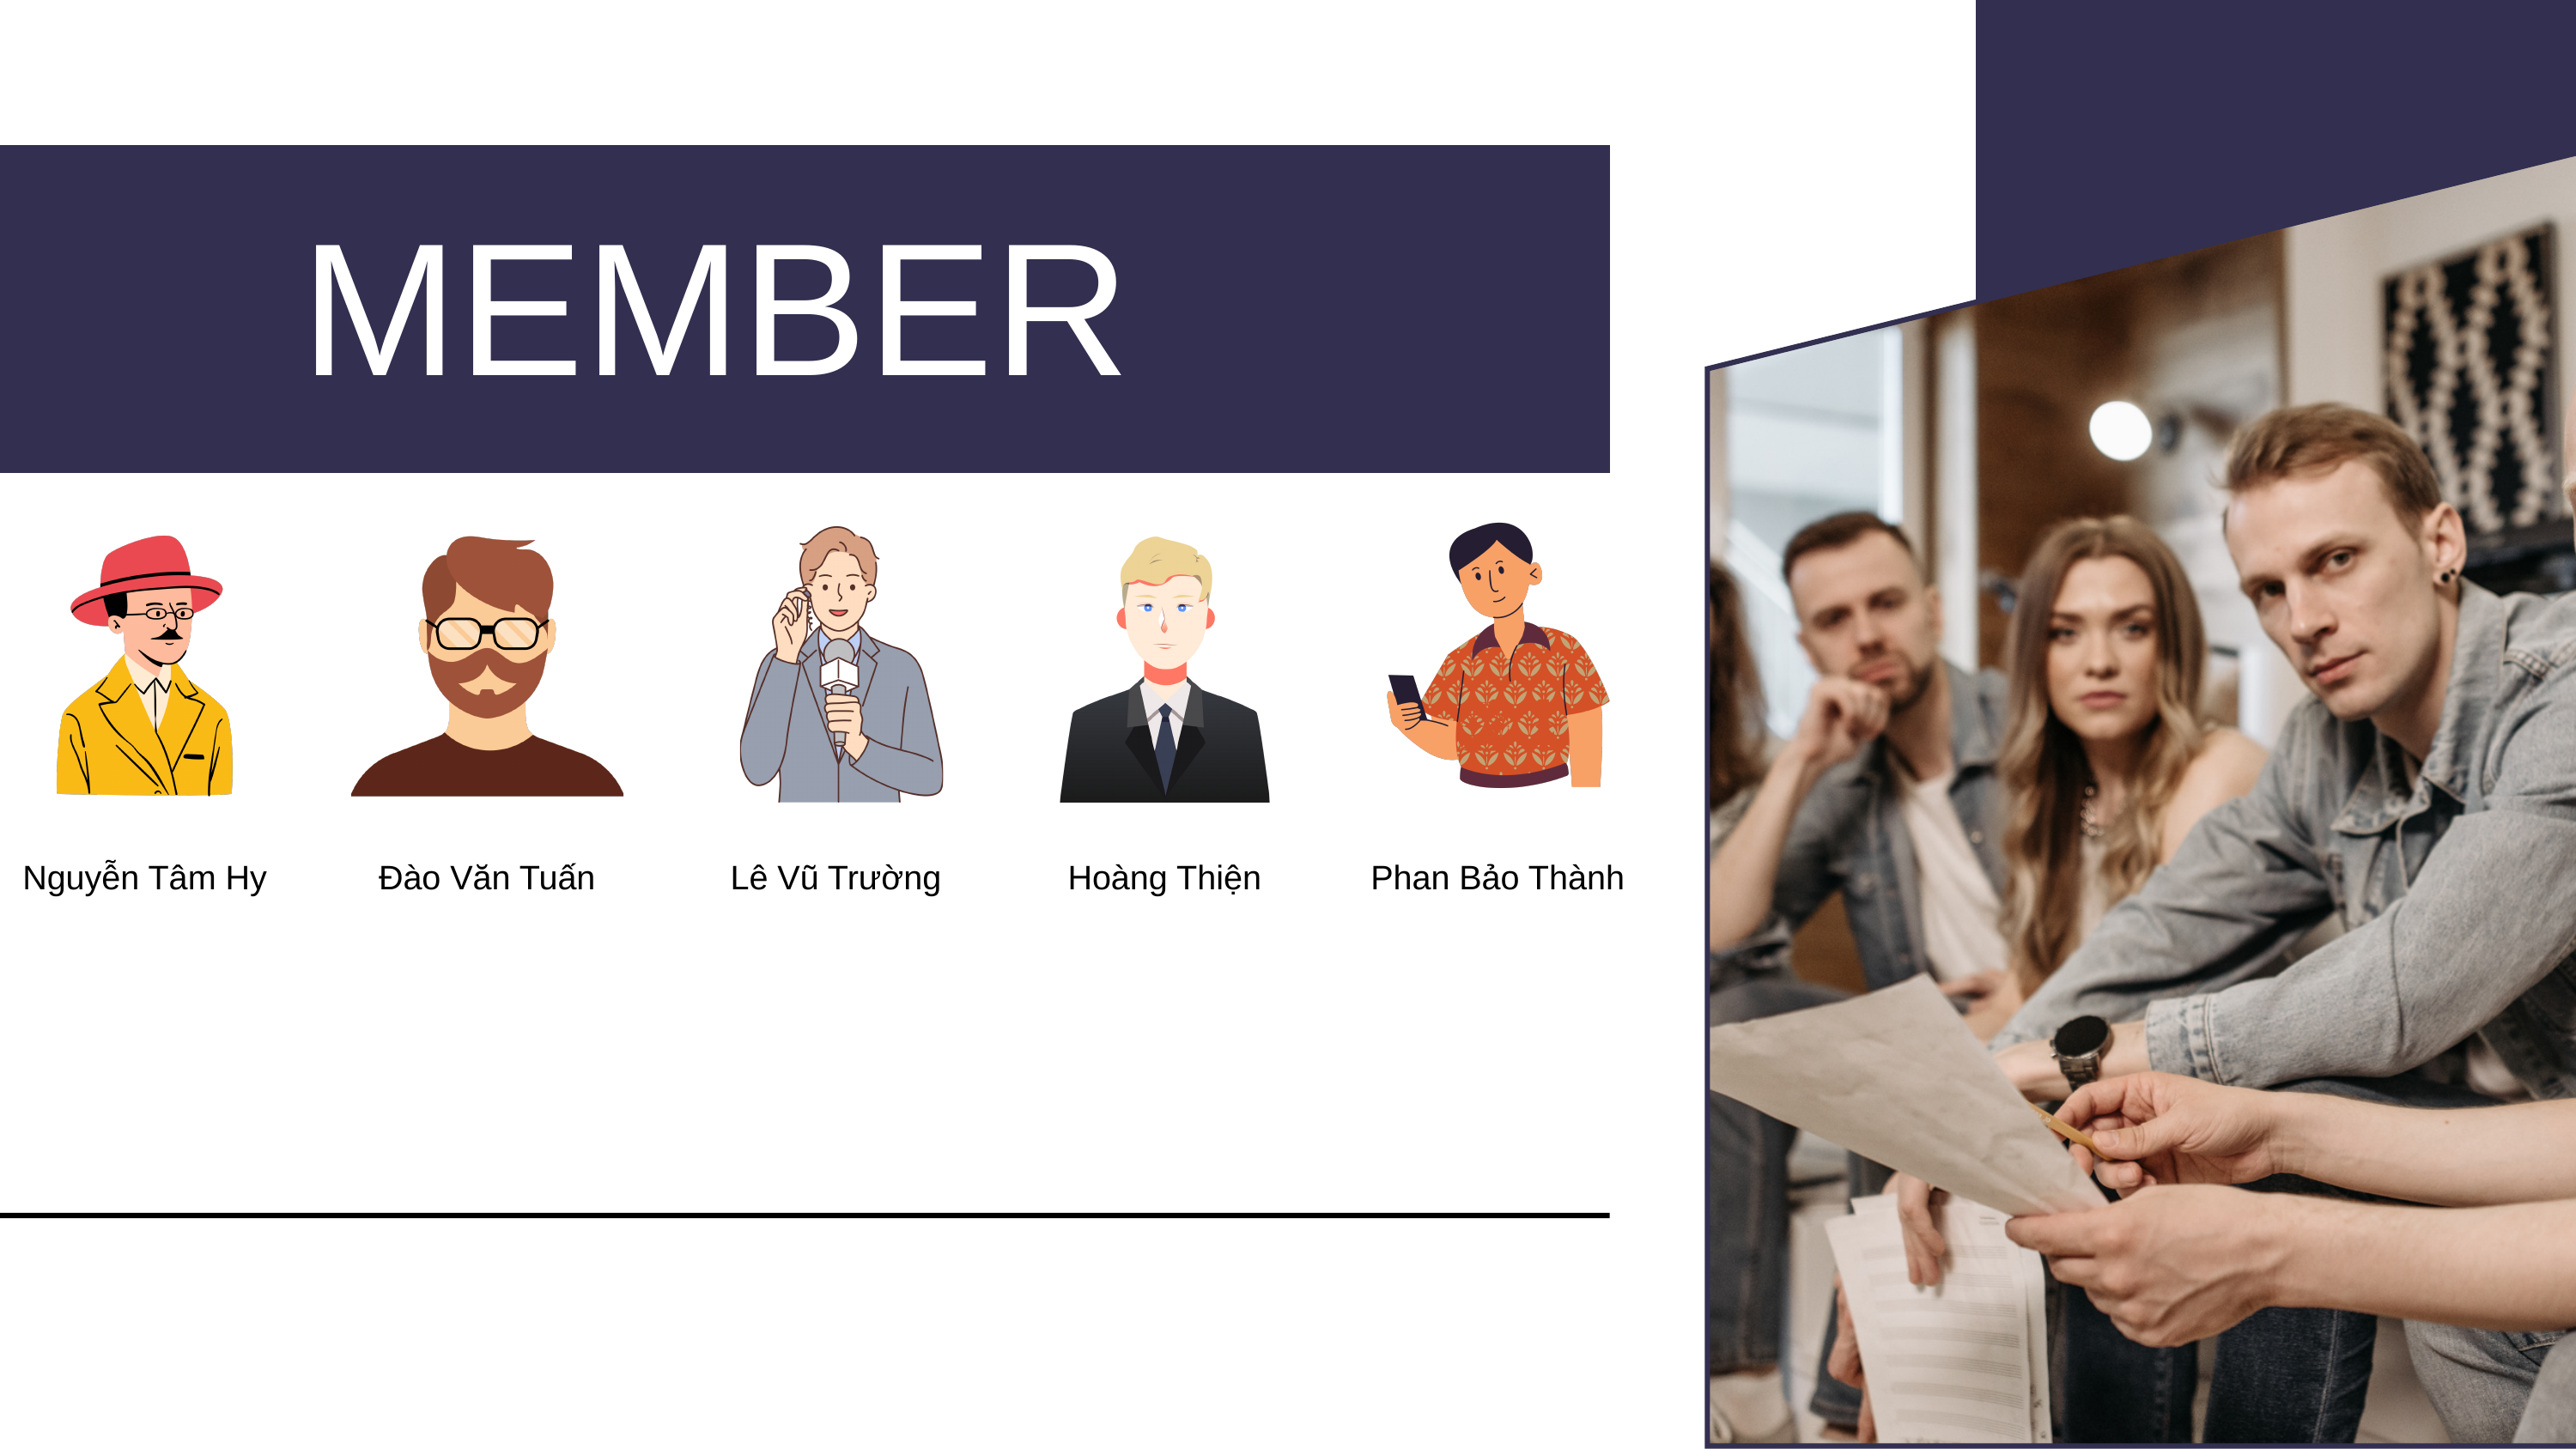

MEMBER

Lê Vũ Trường
Nguyễn Tâm Hy
Đào Văn Tuấn
Hoàng Thiện
Phan Bảo Thành